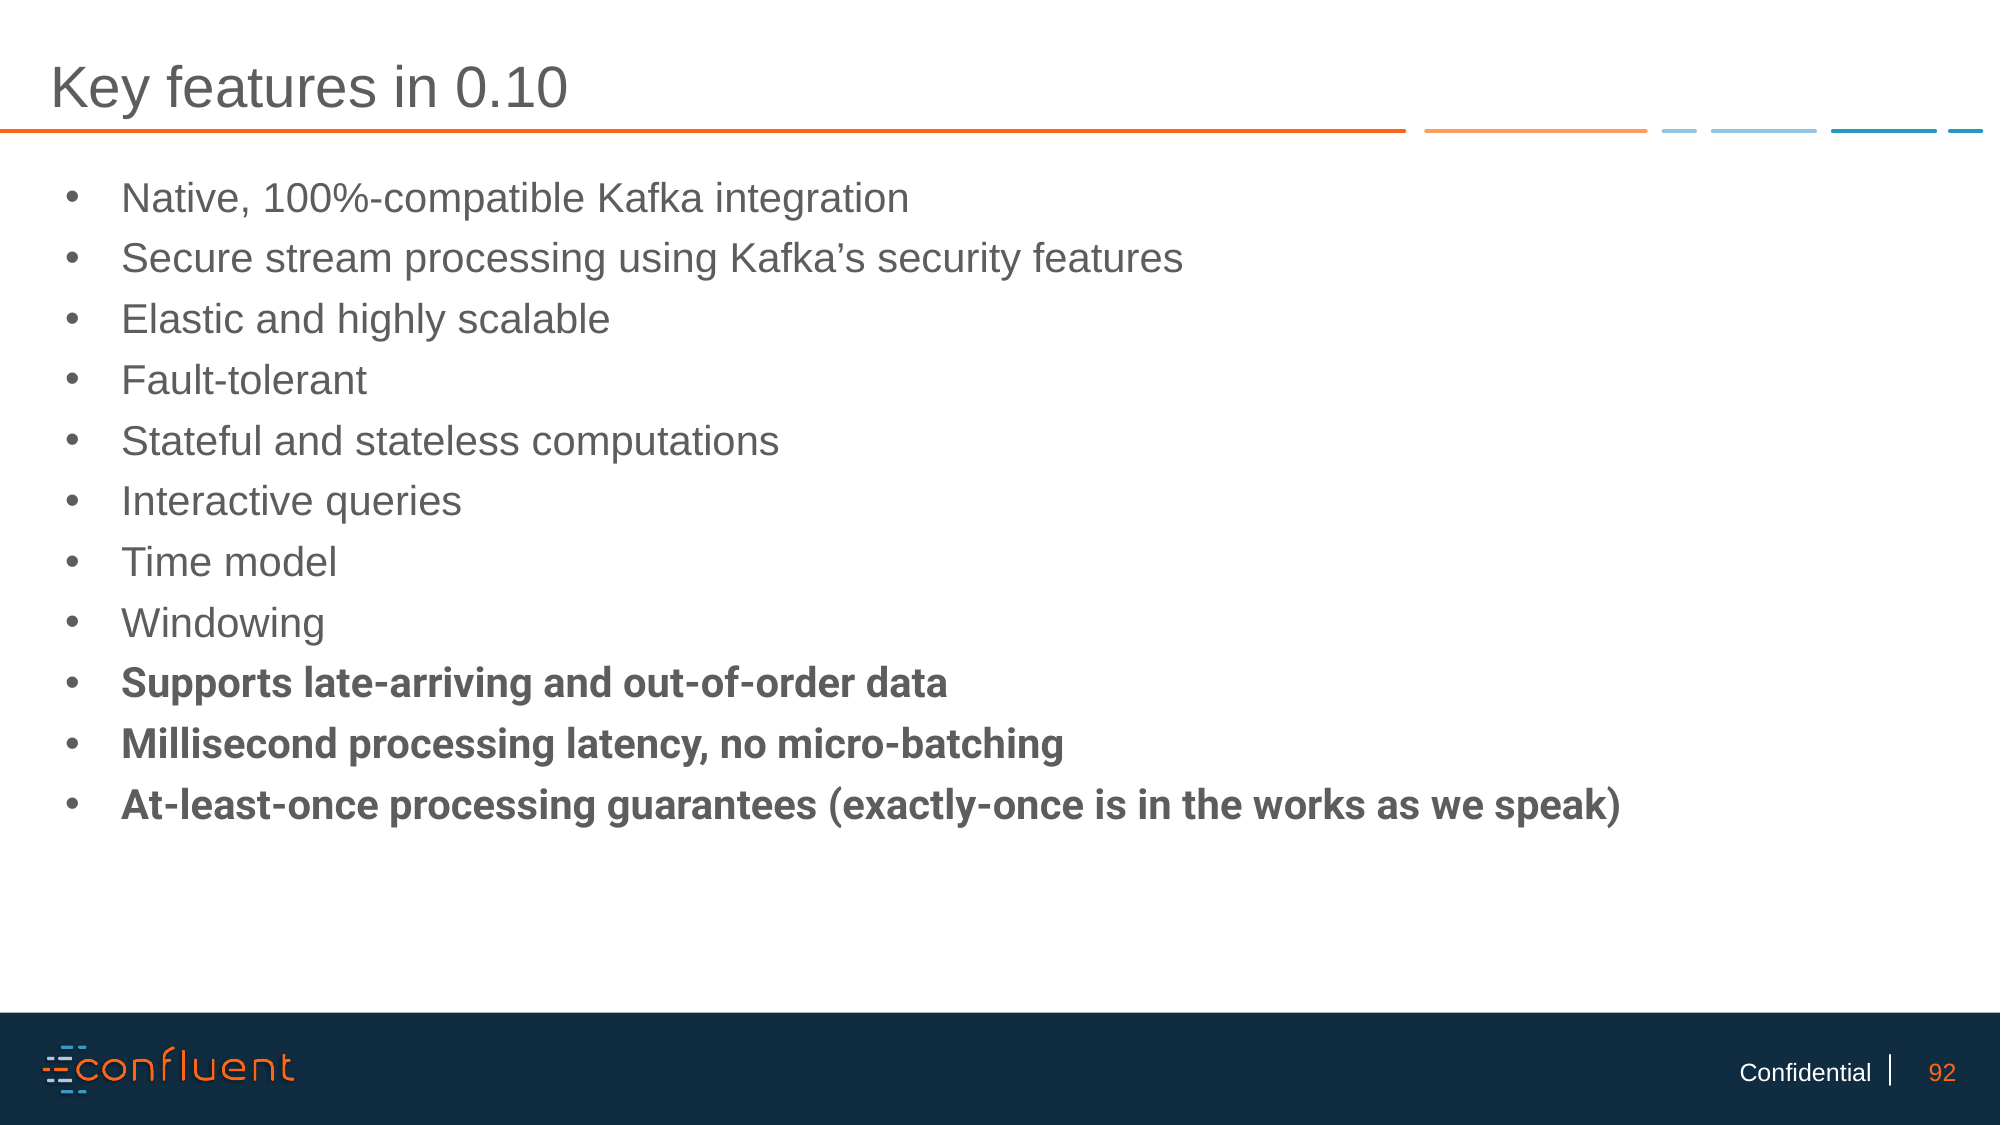

# Key features in 0.10
Native, 100%-compatible Kafka integration
Secure stream processing using Kafka’s security features
Elastic and highly scalable
Fault-tolerant
Stateful and stateless computations
Interactive queries
Time model
Windowing
Supports late-arriving and out-of-order data
Millisecond processing latency, no micro-batching
At-least-once processing guarantees (exactly-once is in the works as we speak)